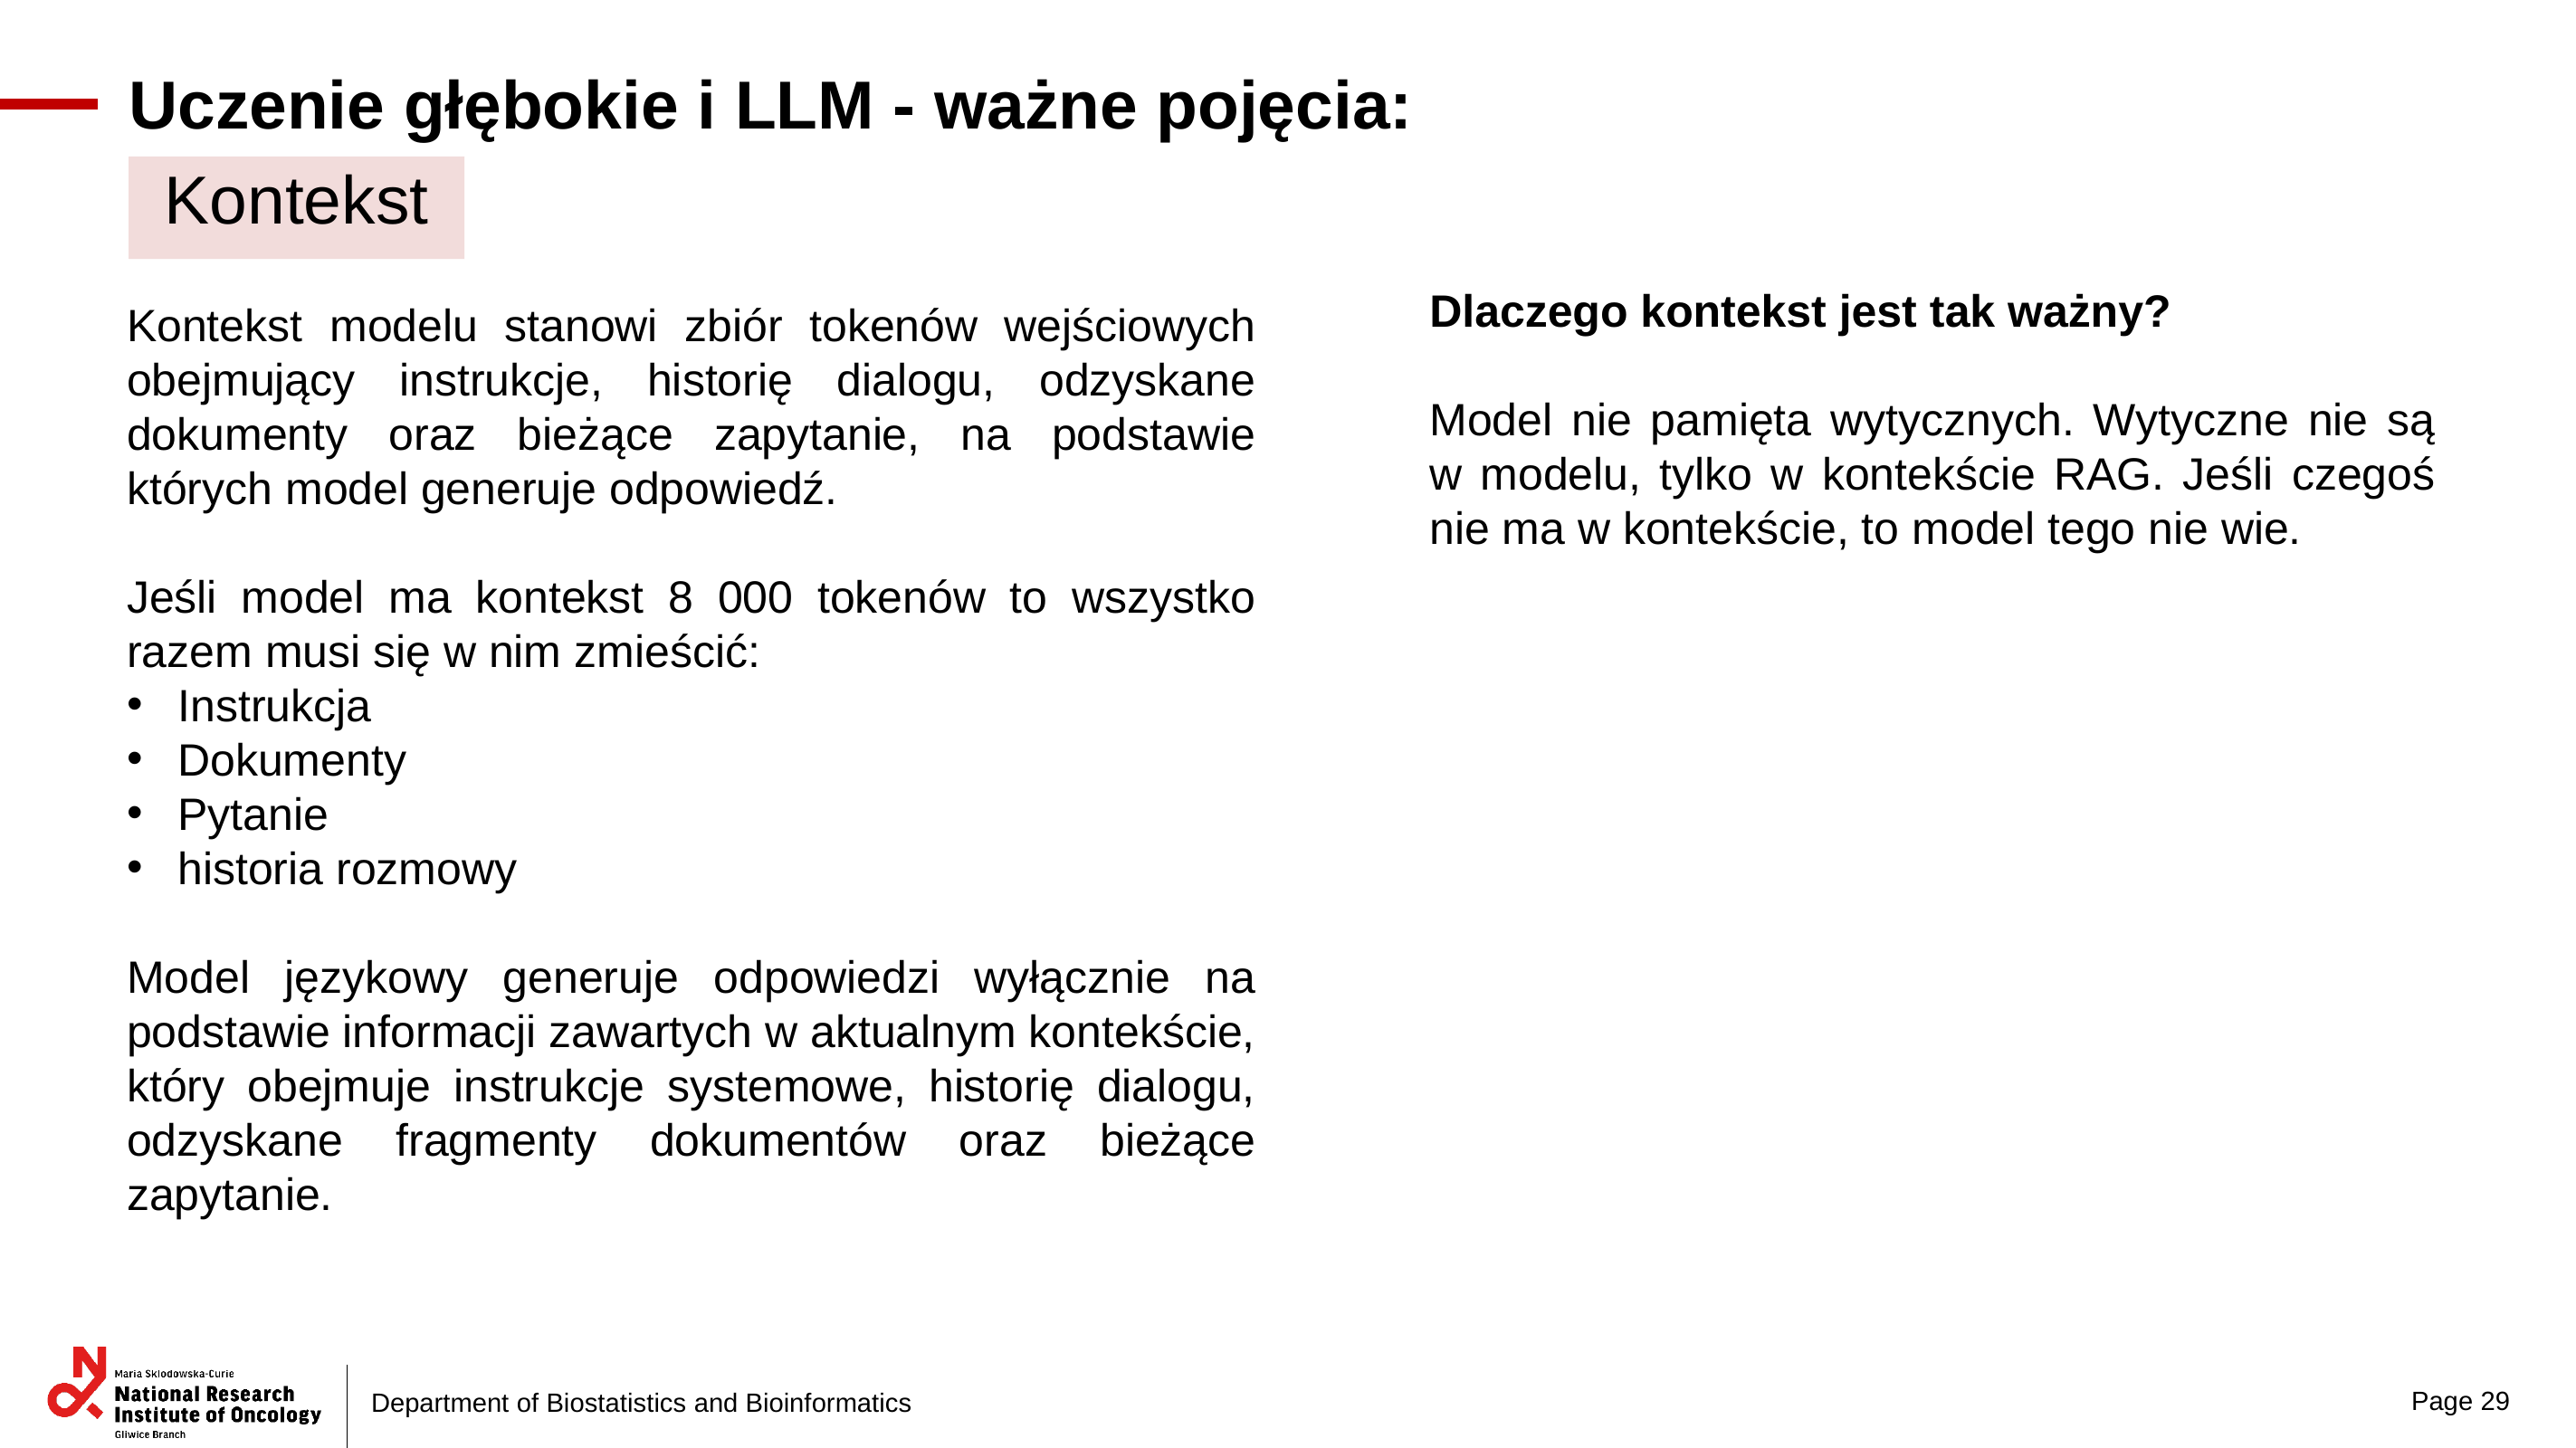

# Uczenie głębokie i LLM - ważne pojęcia:
Kontekst
Dlaczego kontekst jest tak ważny?

Model nie pamięta wytycznych. Wytyczne nie są w modelu, tylko w kontekście RAG. Jeśli czegoś nie ma w kontekście, to model tego nie wie.
Kontekst modelu stanowi zbiór tokenów wejściowych obejmujący instrukcje, historię dialogu, odzyskane dokumenty oraz bieżące zapytanie, na podstawie których model generuje odpowiedź.

Jeśli model ma kontekst 8 000 tokenów to wszystko razem musi się w nim zmieścić:
Instrukcja
Dokumenty
Pytanie
historia rozmowy

Model językowy generuje odpowiedzi wyłącznie na podstawie informacji zawartych w aktualnym kontekście, który obejmuje instrukcje systemowe, historię dialogu, odzyskane fragmenty dokumentów oraz bieżące zapytanie.
Page 29